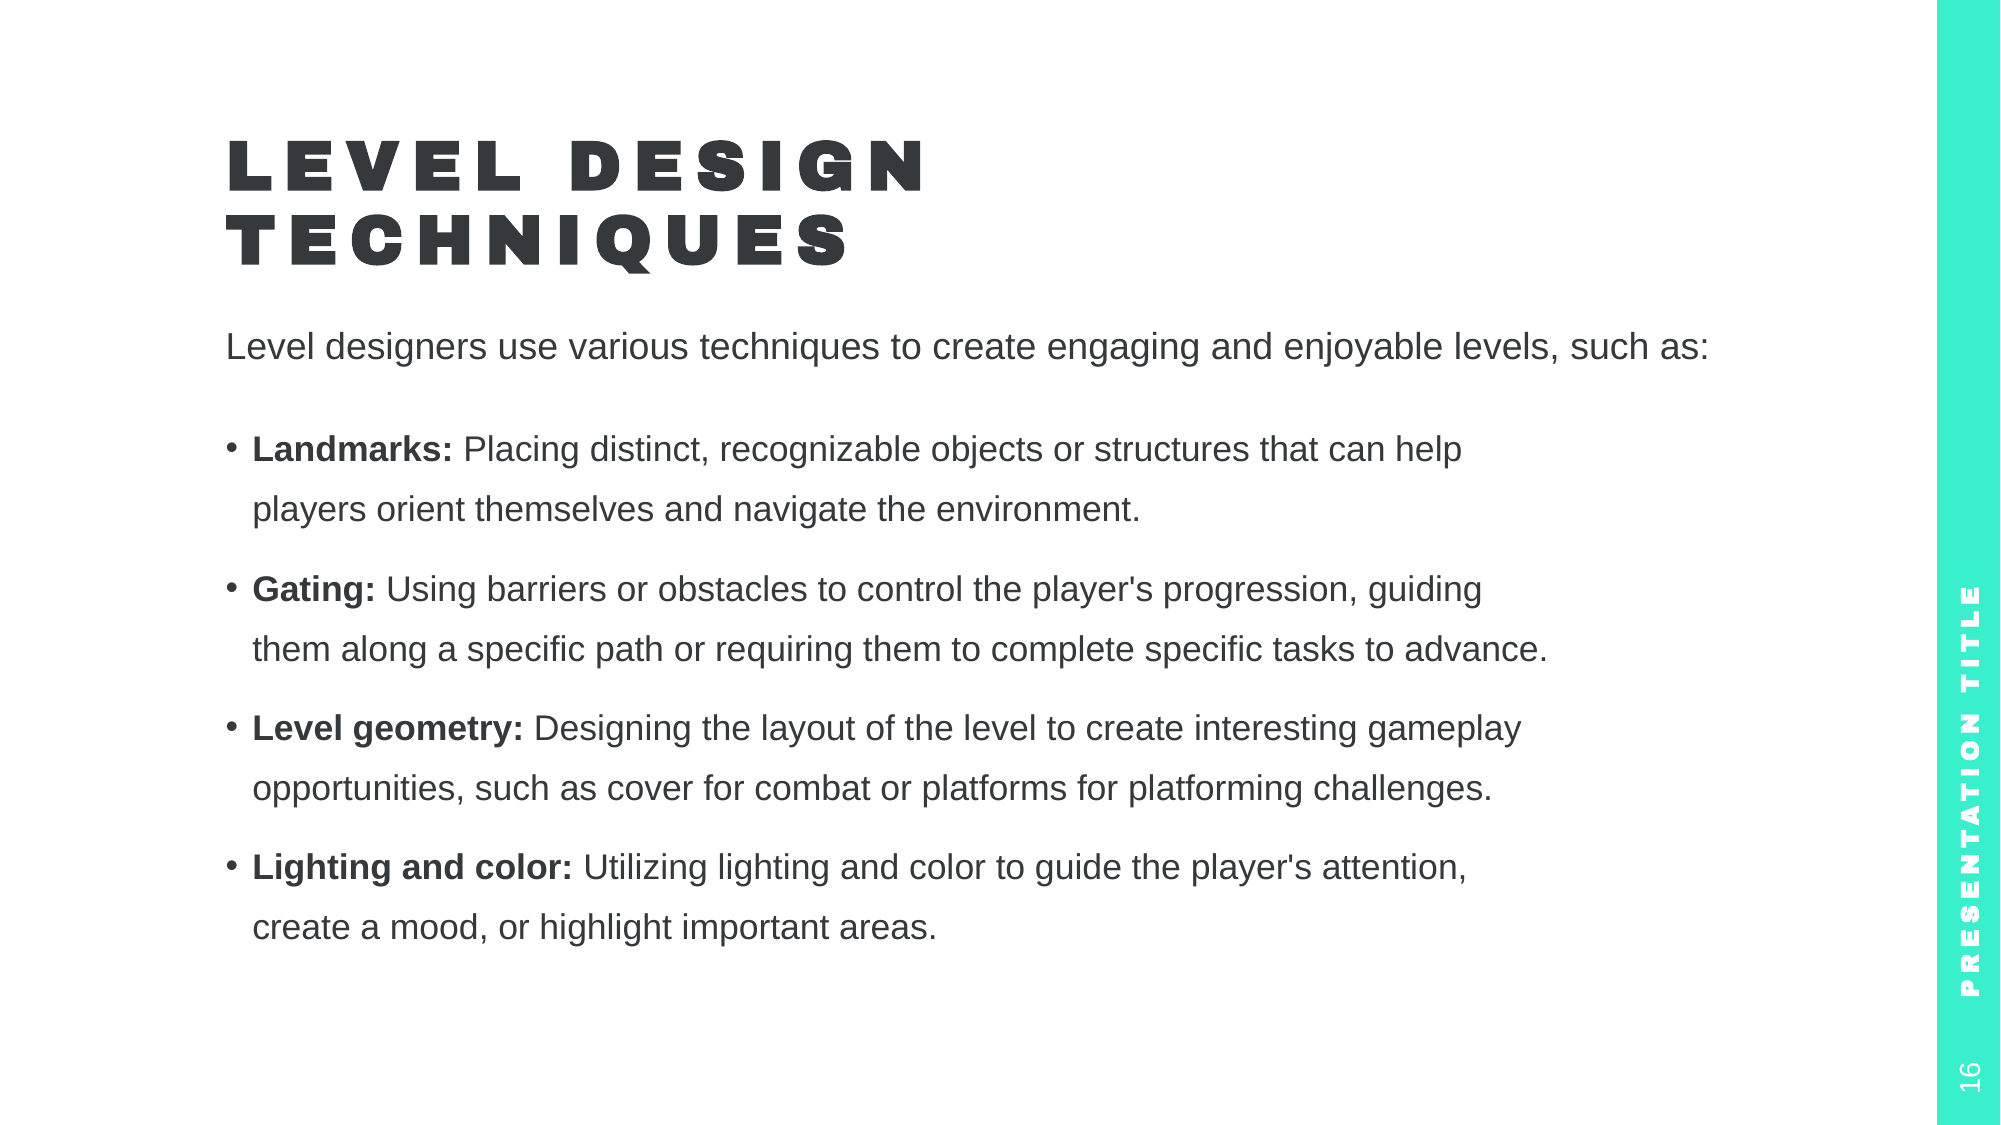

# Level Design Techniques
Level designers use various techniques to create engaging and enjoyable levels, such as:
Landmarks: Placing distinct, recognizable objects or structures that can help players orient themselves and navigate the environment.
Gating: Using barriers or obstacles to control the player's progression, guiding them along a specific path or requiring them to complete specific tasks to advance.
Level geometry: Designing the layout of the level to create interesting gameplay opportunities, such as cover for combat or platforms for platforming challenges.
Lighting and color: Utilizing lighting and color to guide the player's attention, create a mood, or highlight important areas.
Presentation Title

16